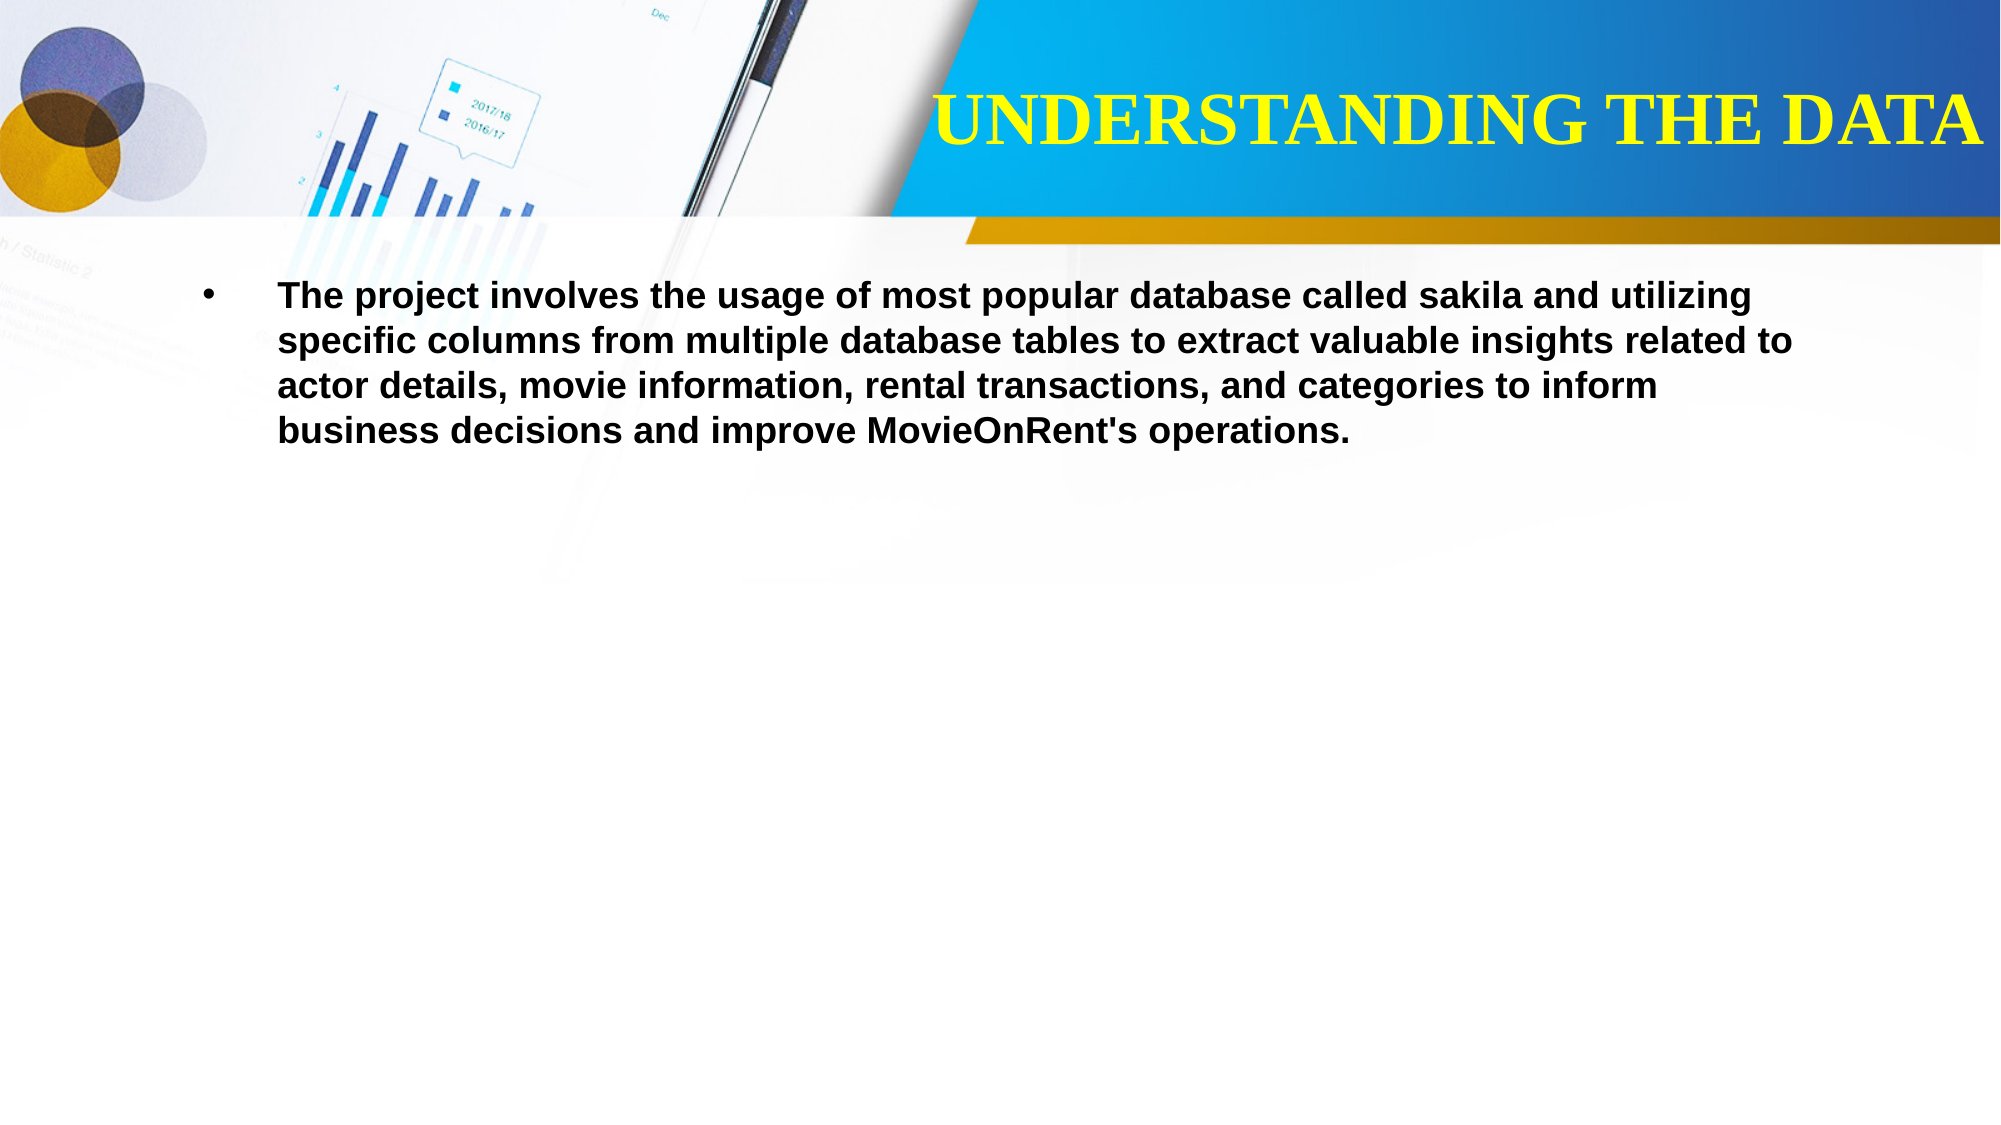

# UNDERSTANDING THE DATA
The project involves the usage of most popular database called sakila and utilizing specific columns from multiple database tables to extract valuable insights related to actor details, movie information, rental transactions, and categories to inform business decisions and improve MovieOnRent's operations.